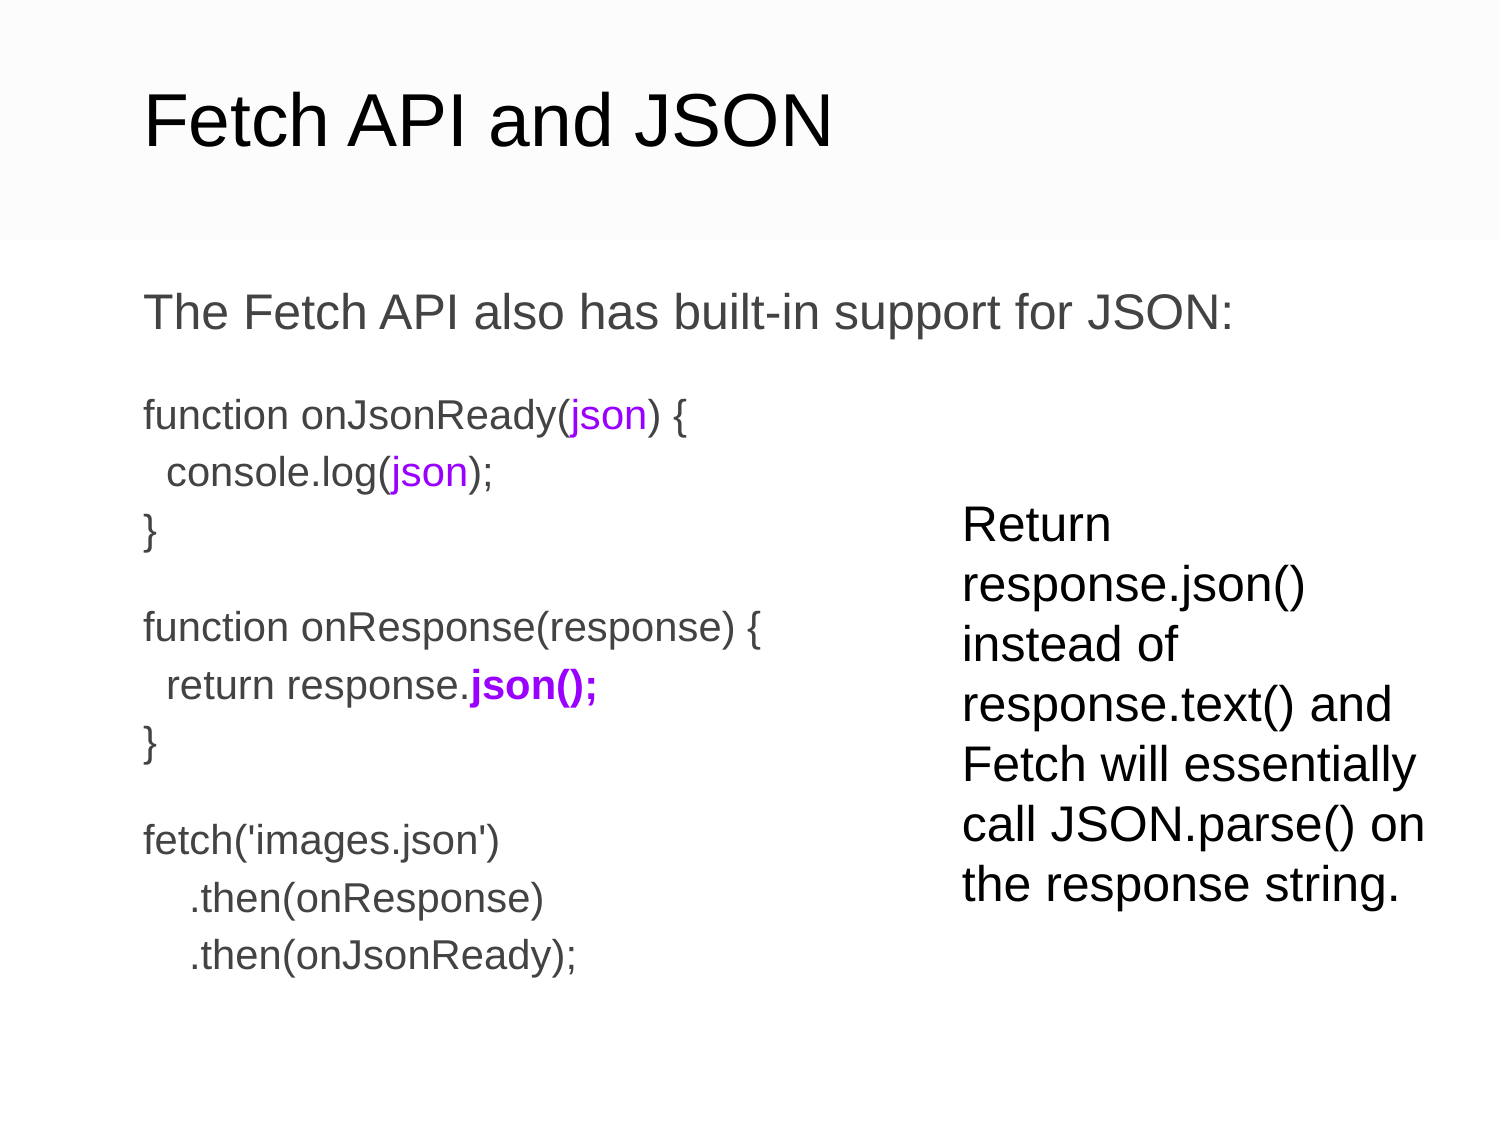

Fetch API and JSON
The Fetch API also has built-in support for JSON:

function onJsonReady(json) {
  console.log(json);
}

function onResponse(response) {
  return response.json();
}

fetch('images.json')
    .then(onResponse)
    .then(onJsonReady);

Return response.json() instead of response.text() and Fetch will essentially call JSON.parse() on the response string.